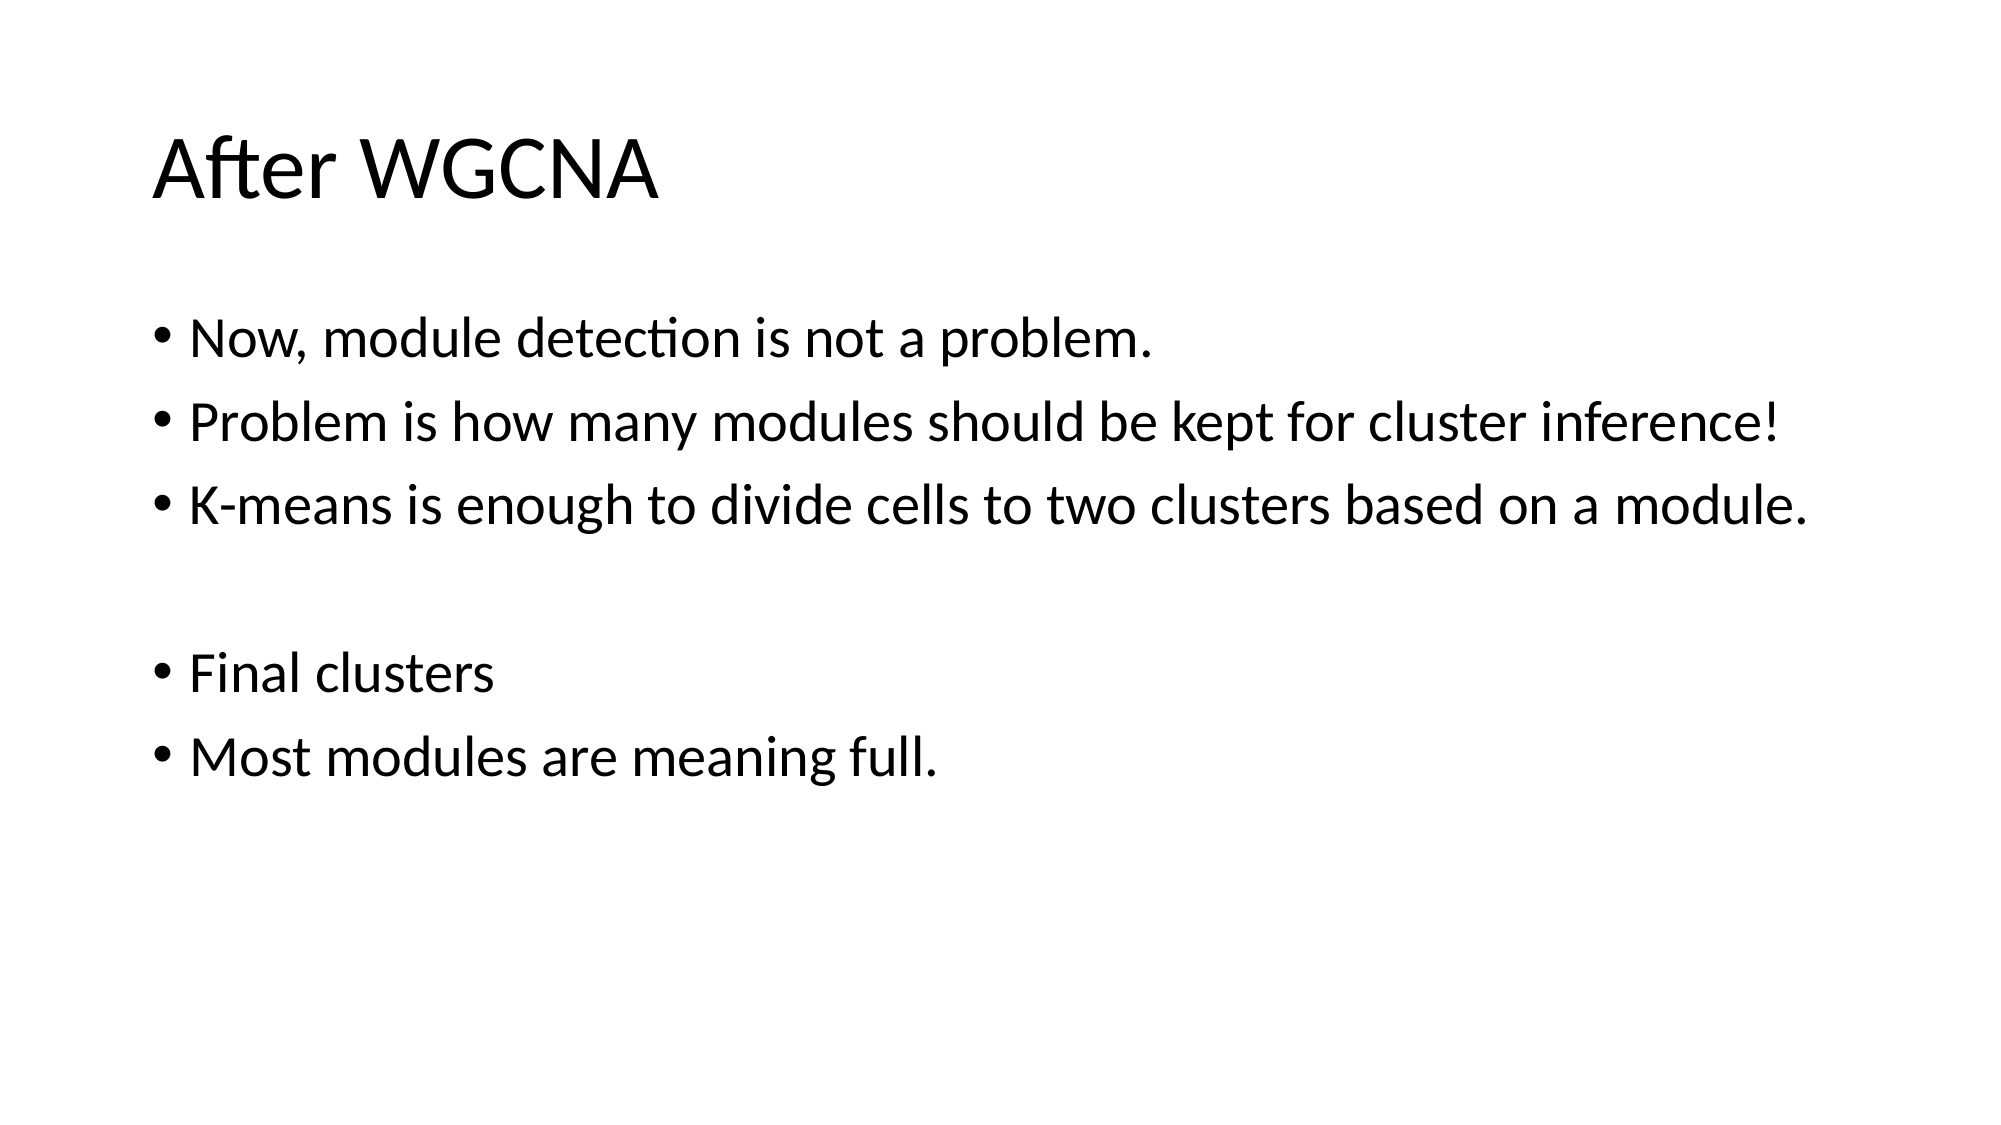

# After WGCNA
Now, module detection is not a problem.
Problem is how many modules should be kept for cluster inference!
K-means is enough to divide cells to two clusters based on a module.

Final clusters
Most modules are meaning full.